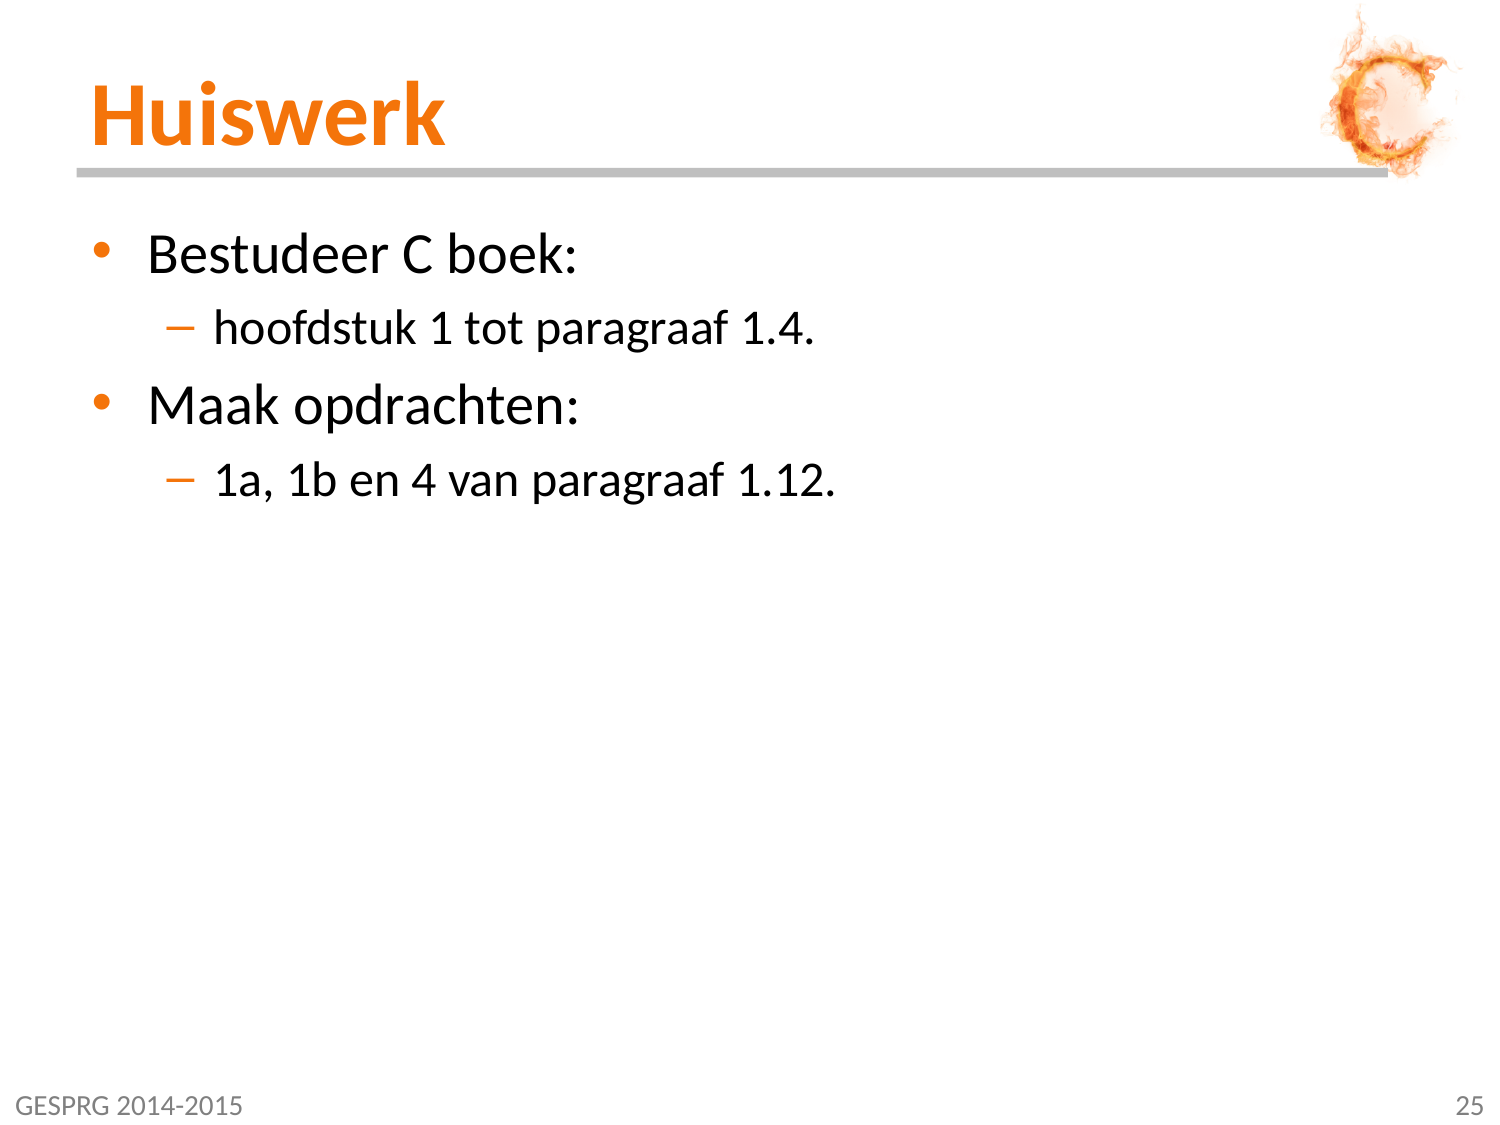

# Huiswerk
Bestudeer C boek:
hoofdstuk 1 tot paragraaf 1.4.
Maak opdrachten:
1a, 1b en 4 van paragraaf 1.12.
GESPRG 2014-2015
25